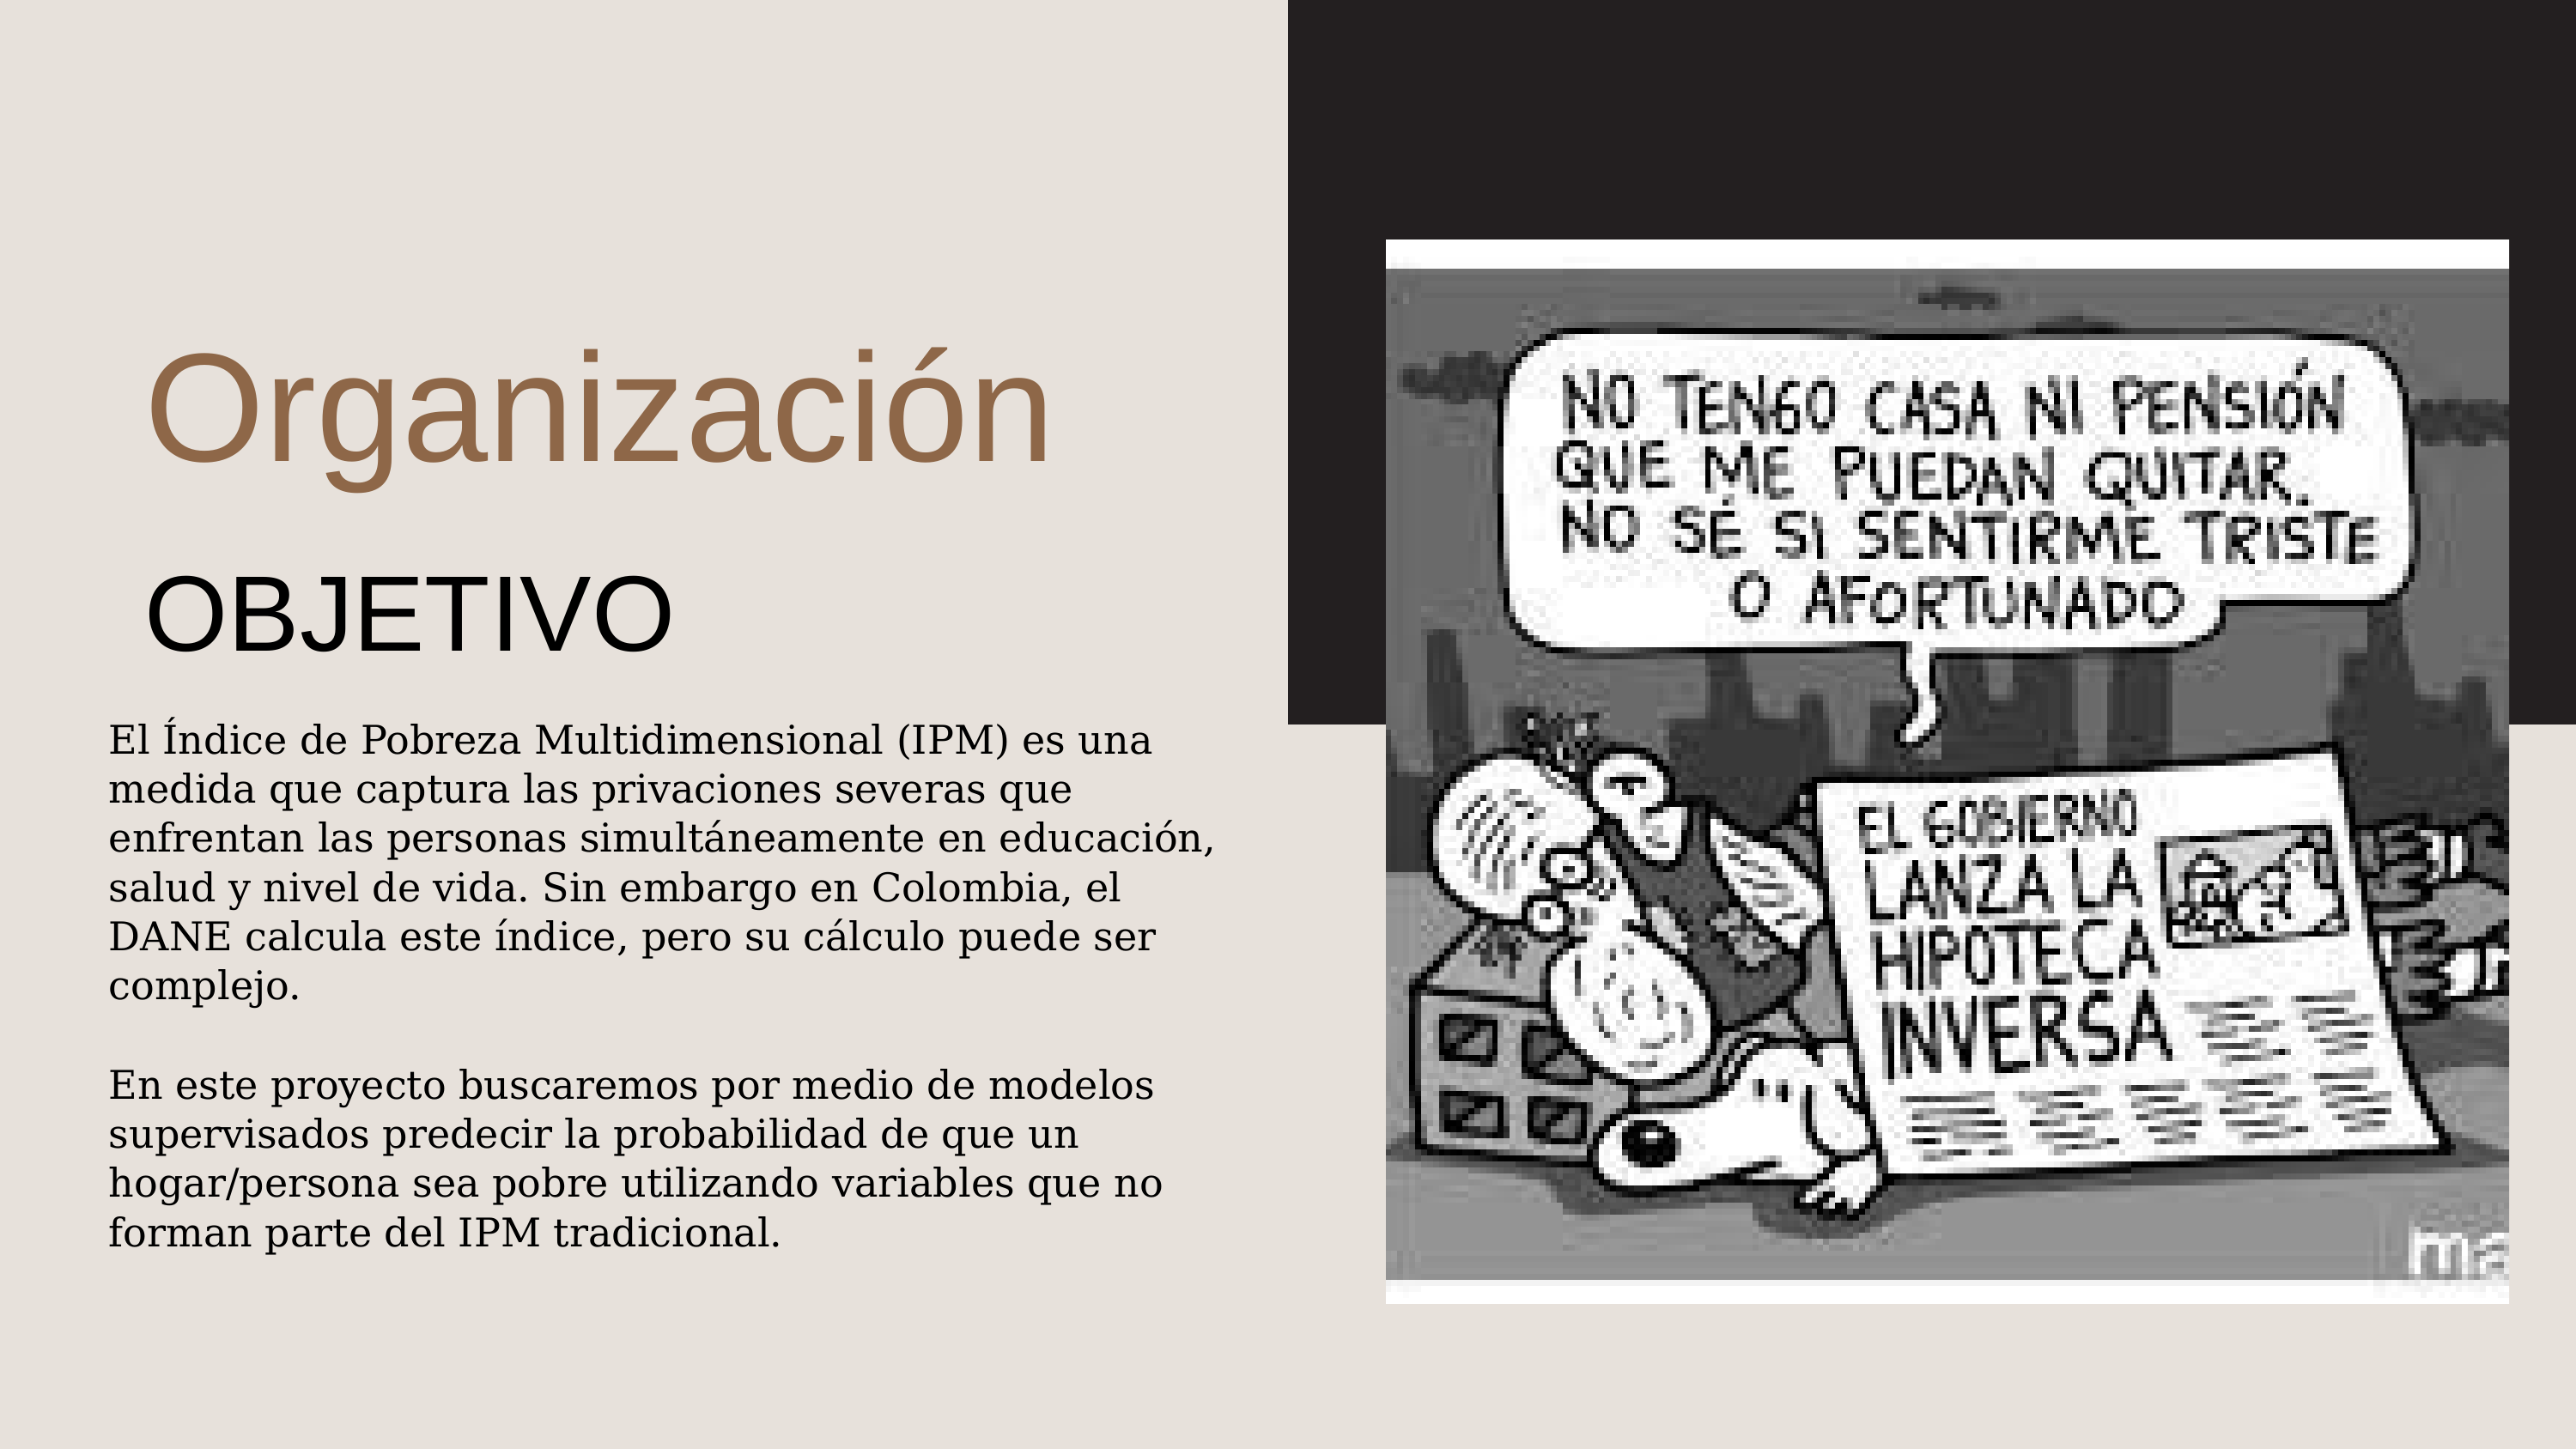

Organización
OBJETIVO
El Índice de Pobreza Multidimensional (IPM) es una medida que captura las privaciones severas que enfrentan las personas simultáneamente en educación, salud y nivel de vida. Sin embargo en Colombia, el DANE calcula este índice, pero su cálculo puede ser complejo.

En este proyecto buscaremos por medio de modelos supervisados predecir la probabilidad de que un hogar/persona sea pobre utilizando variables que no forman parte del IPM tradicional.